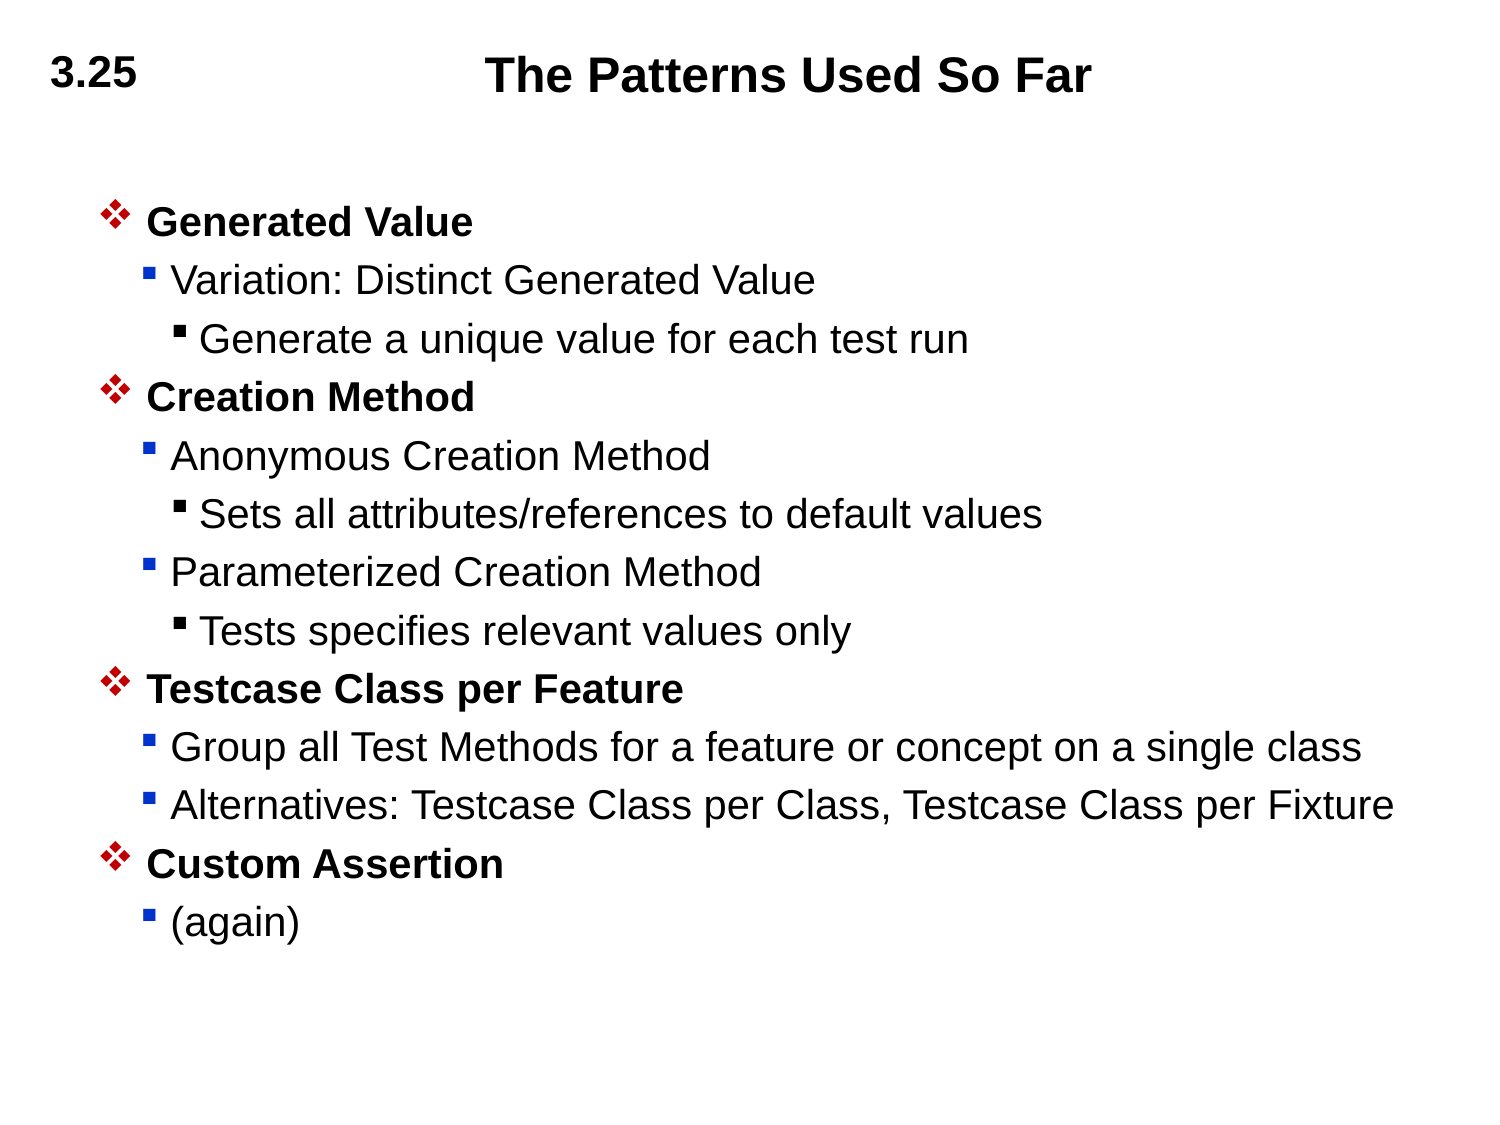

3.25
# The Patterns Used So Far

 Generated Value
Variation: Distinct Generated Value
Generate a unique value for each test run
 Creation Method
Anonymous Creation Method
Sets all attributes/references to default values
Parameterized Creation Method
Tests specifies relevant values only
 Testcase Class per Feature
Group all Test Methods for a feature or concept on a single class
Alternatives: Testcase Class per Class, Testcase Class per Fixture
 Custom Assertion
(again)